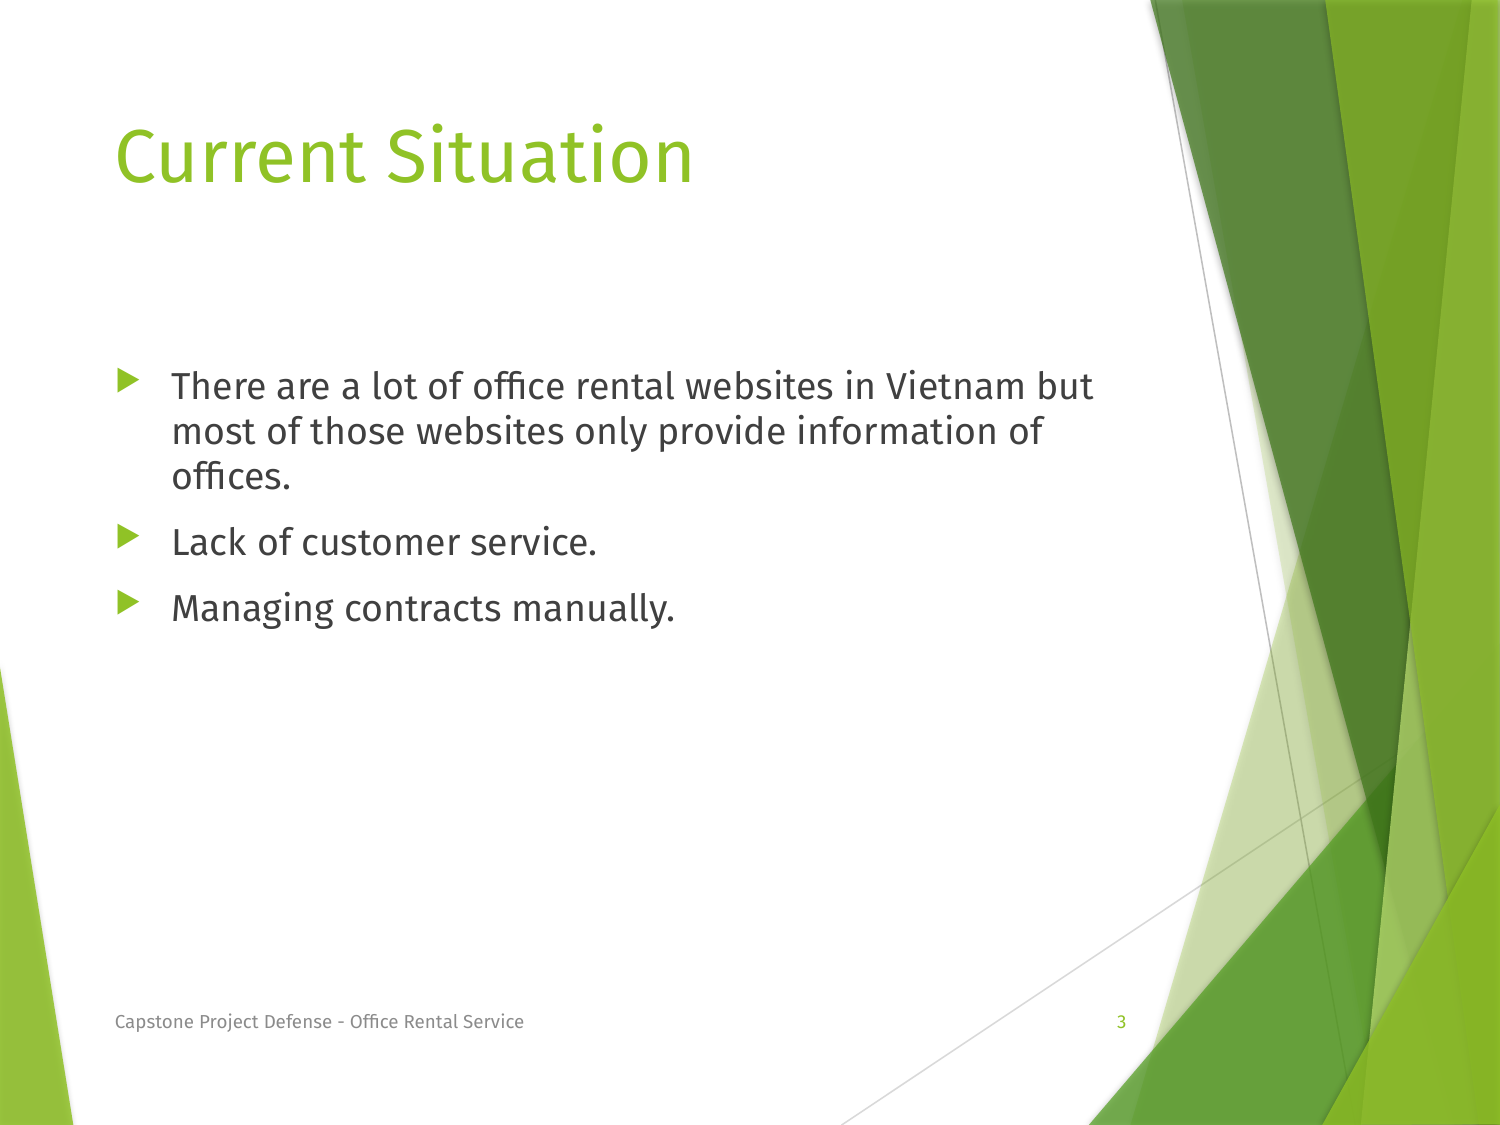

# Current Situation
There are a lot of office rental websites in Vietnam but most of those websites only provide information of offices.
Lack of customer service.
Managing contracts manually.

Capstone Project Defense - Office Rental Service
3